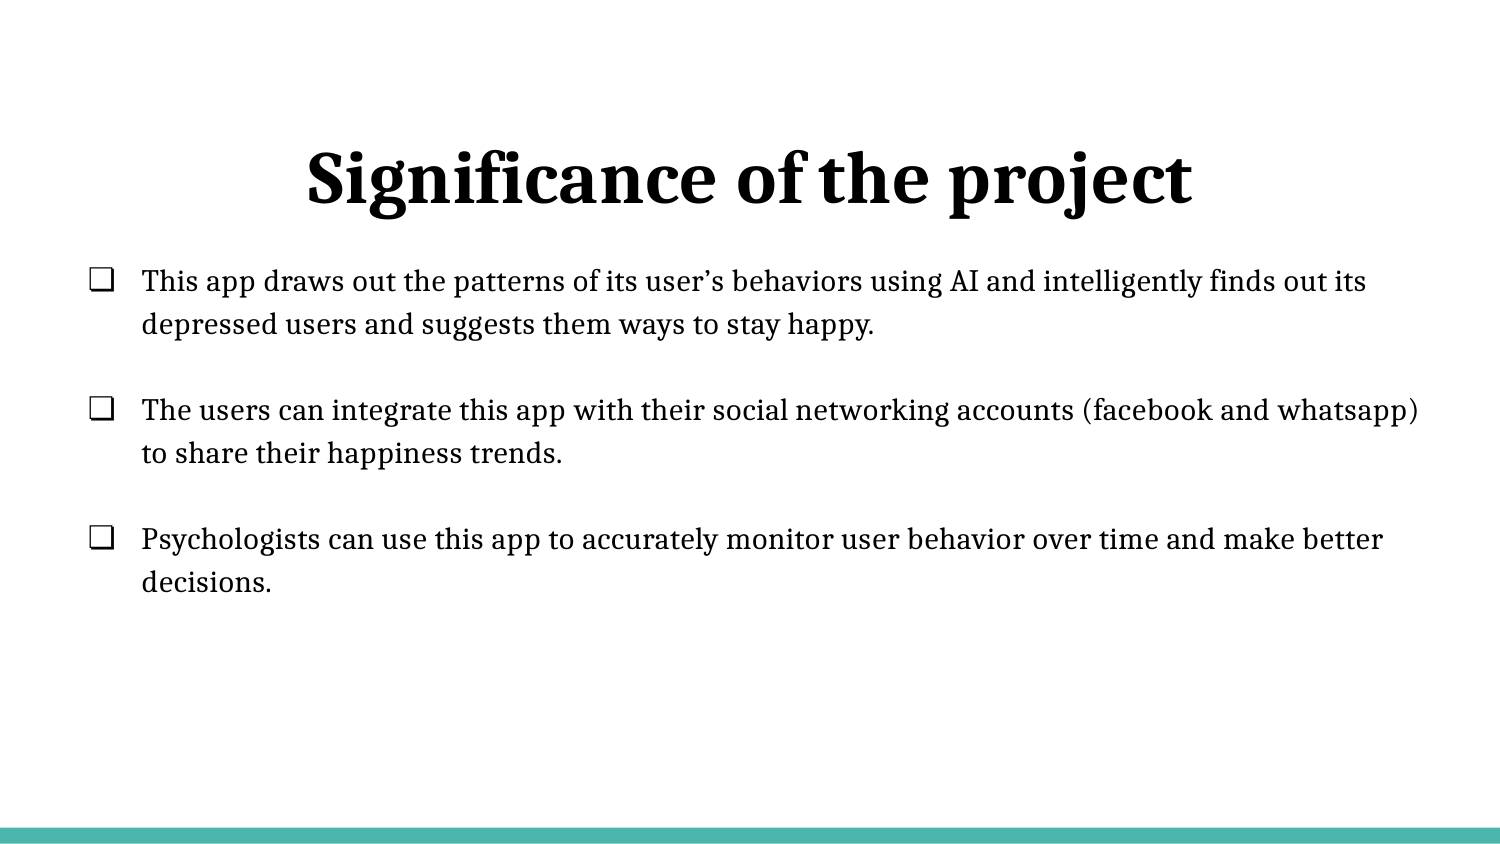

# Significance of the project

This app draws out the patterns of its user’s behaviors using AI and intelligently finds out its depressed users and suggests them ways to stay happy.

The users can integrate this app with their social networking accounts (facebook and whatsapp) to share their happiness trends.

Psychologists can use this app to accurately monitor user behavior over time and make better decisions.